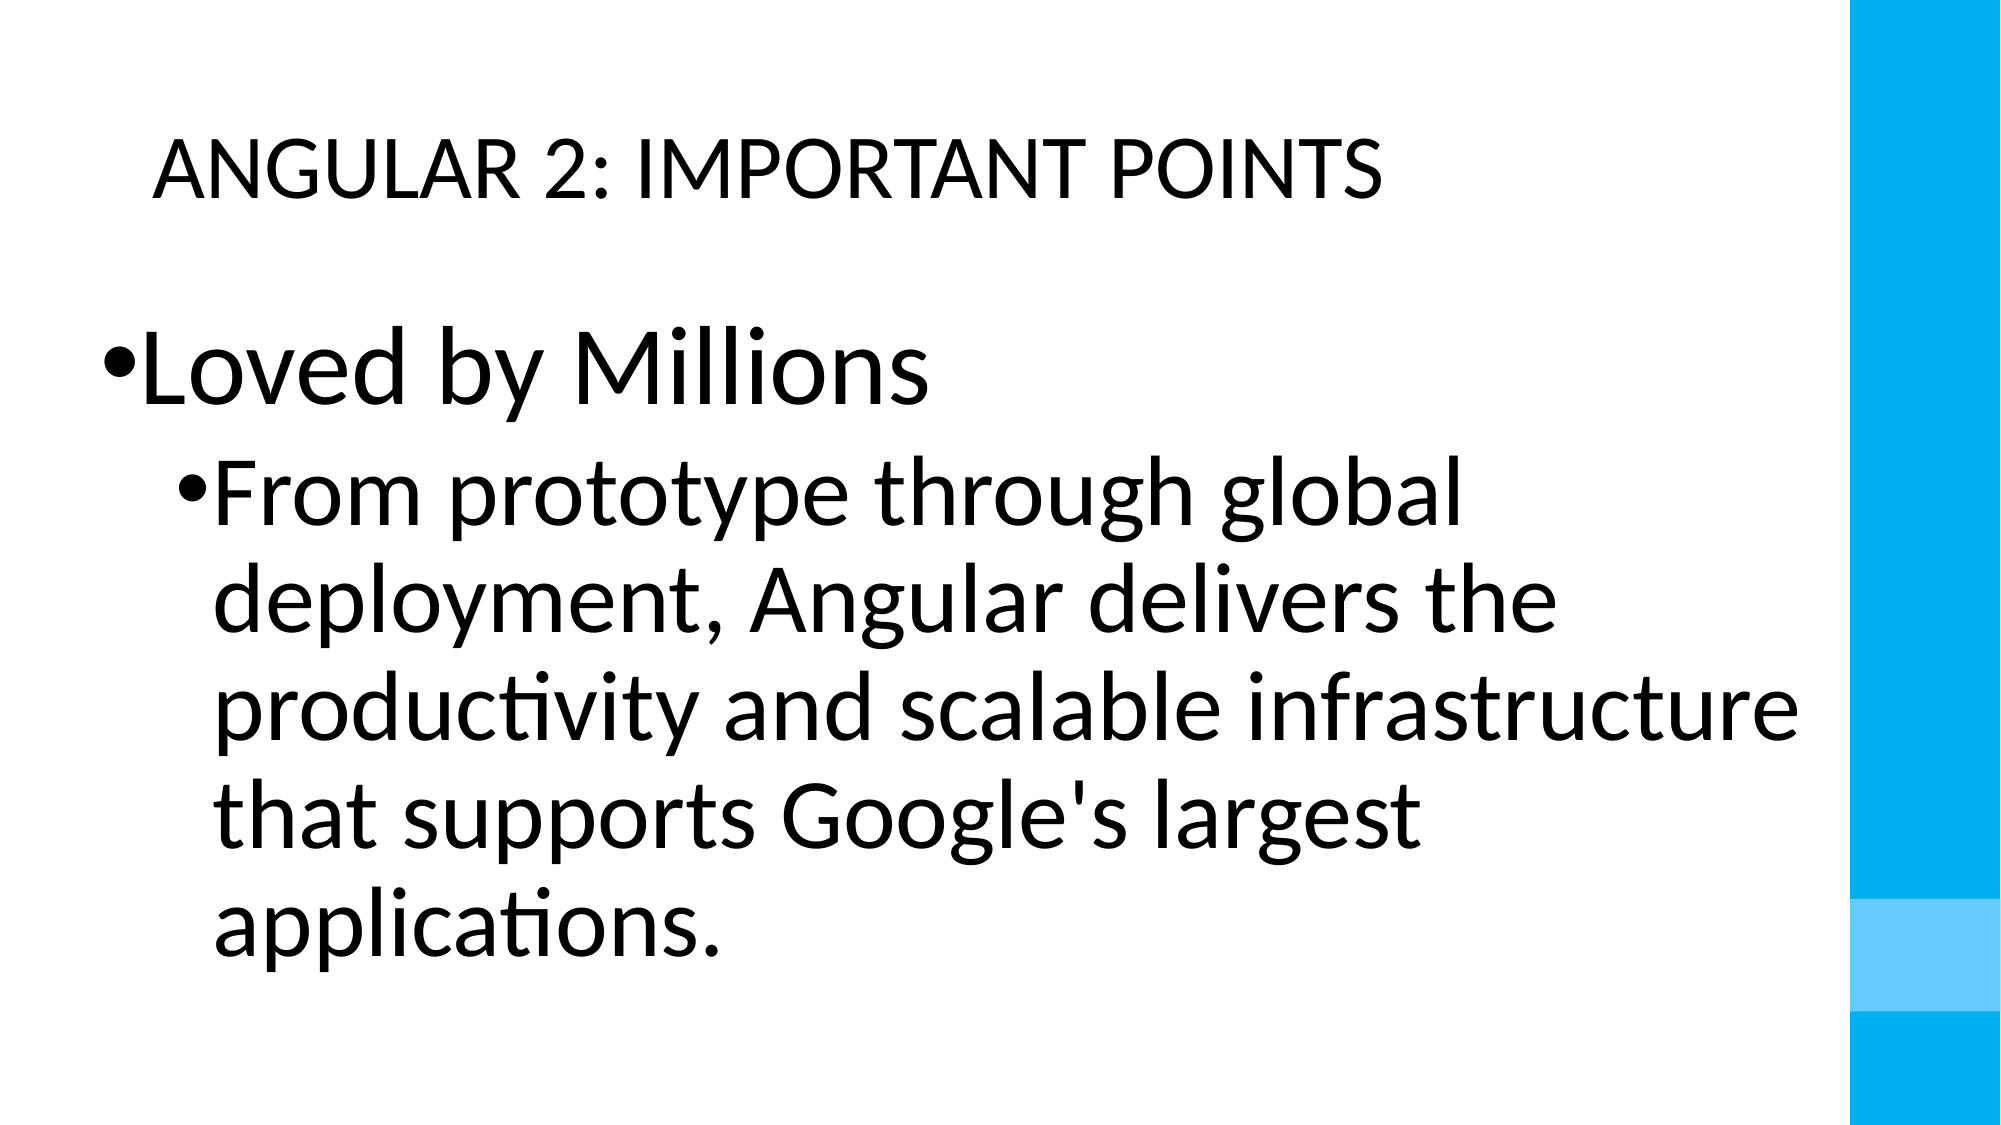

# ANGULAR 2: IMPORTANT POINTS
Loved by Millions
From prototype through global deployment, Angular delivers the productivity and scalable infrastructure that supports Google's largest applications.